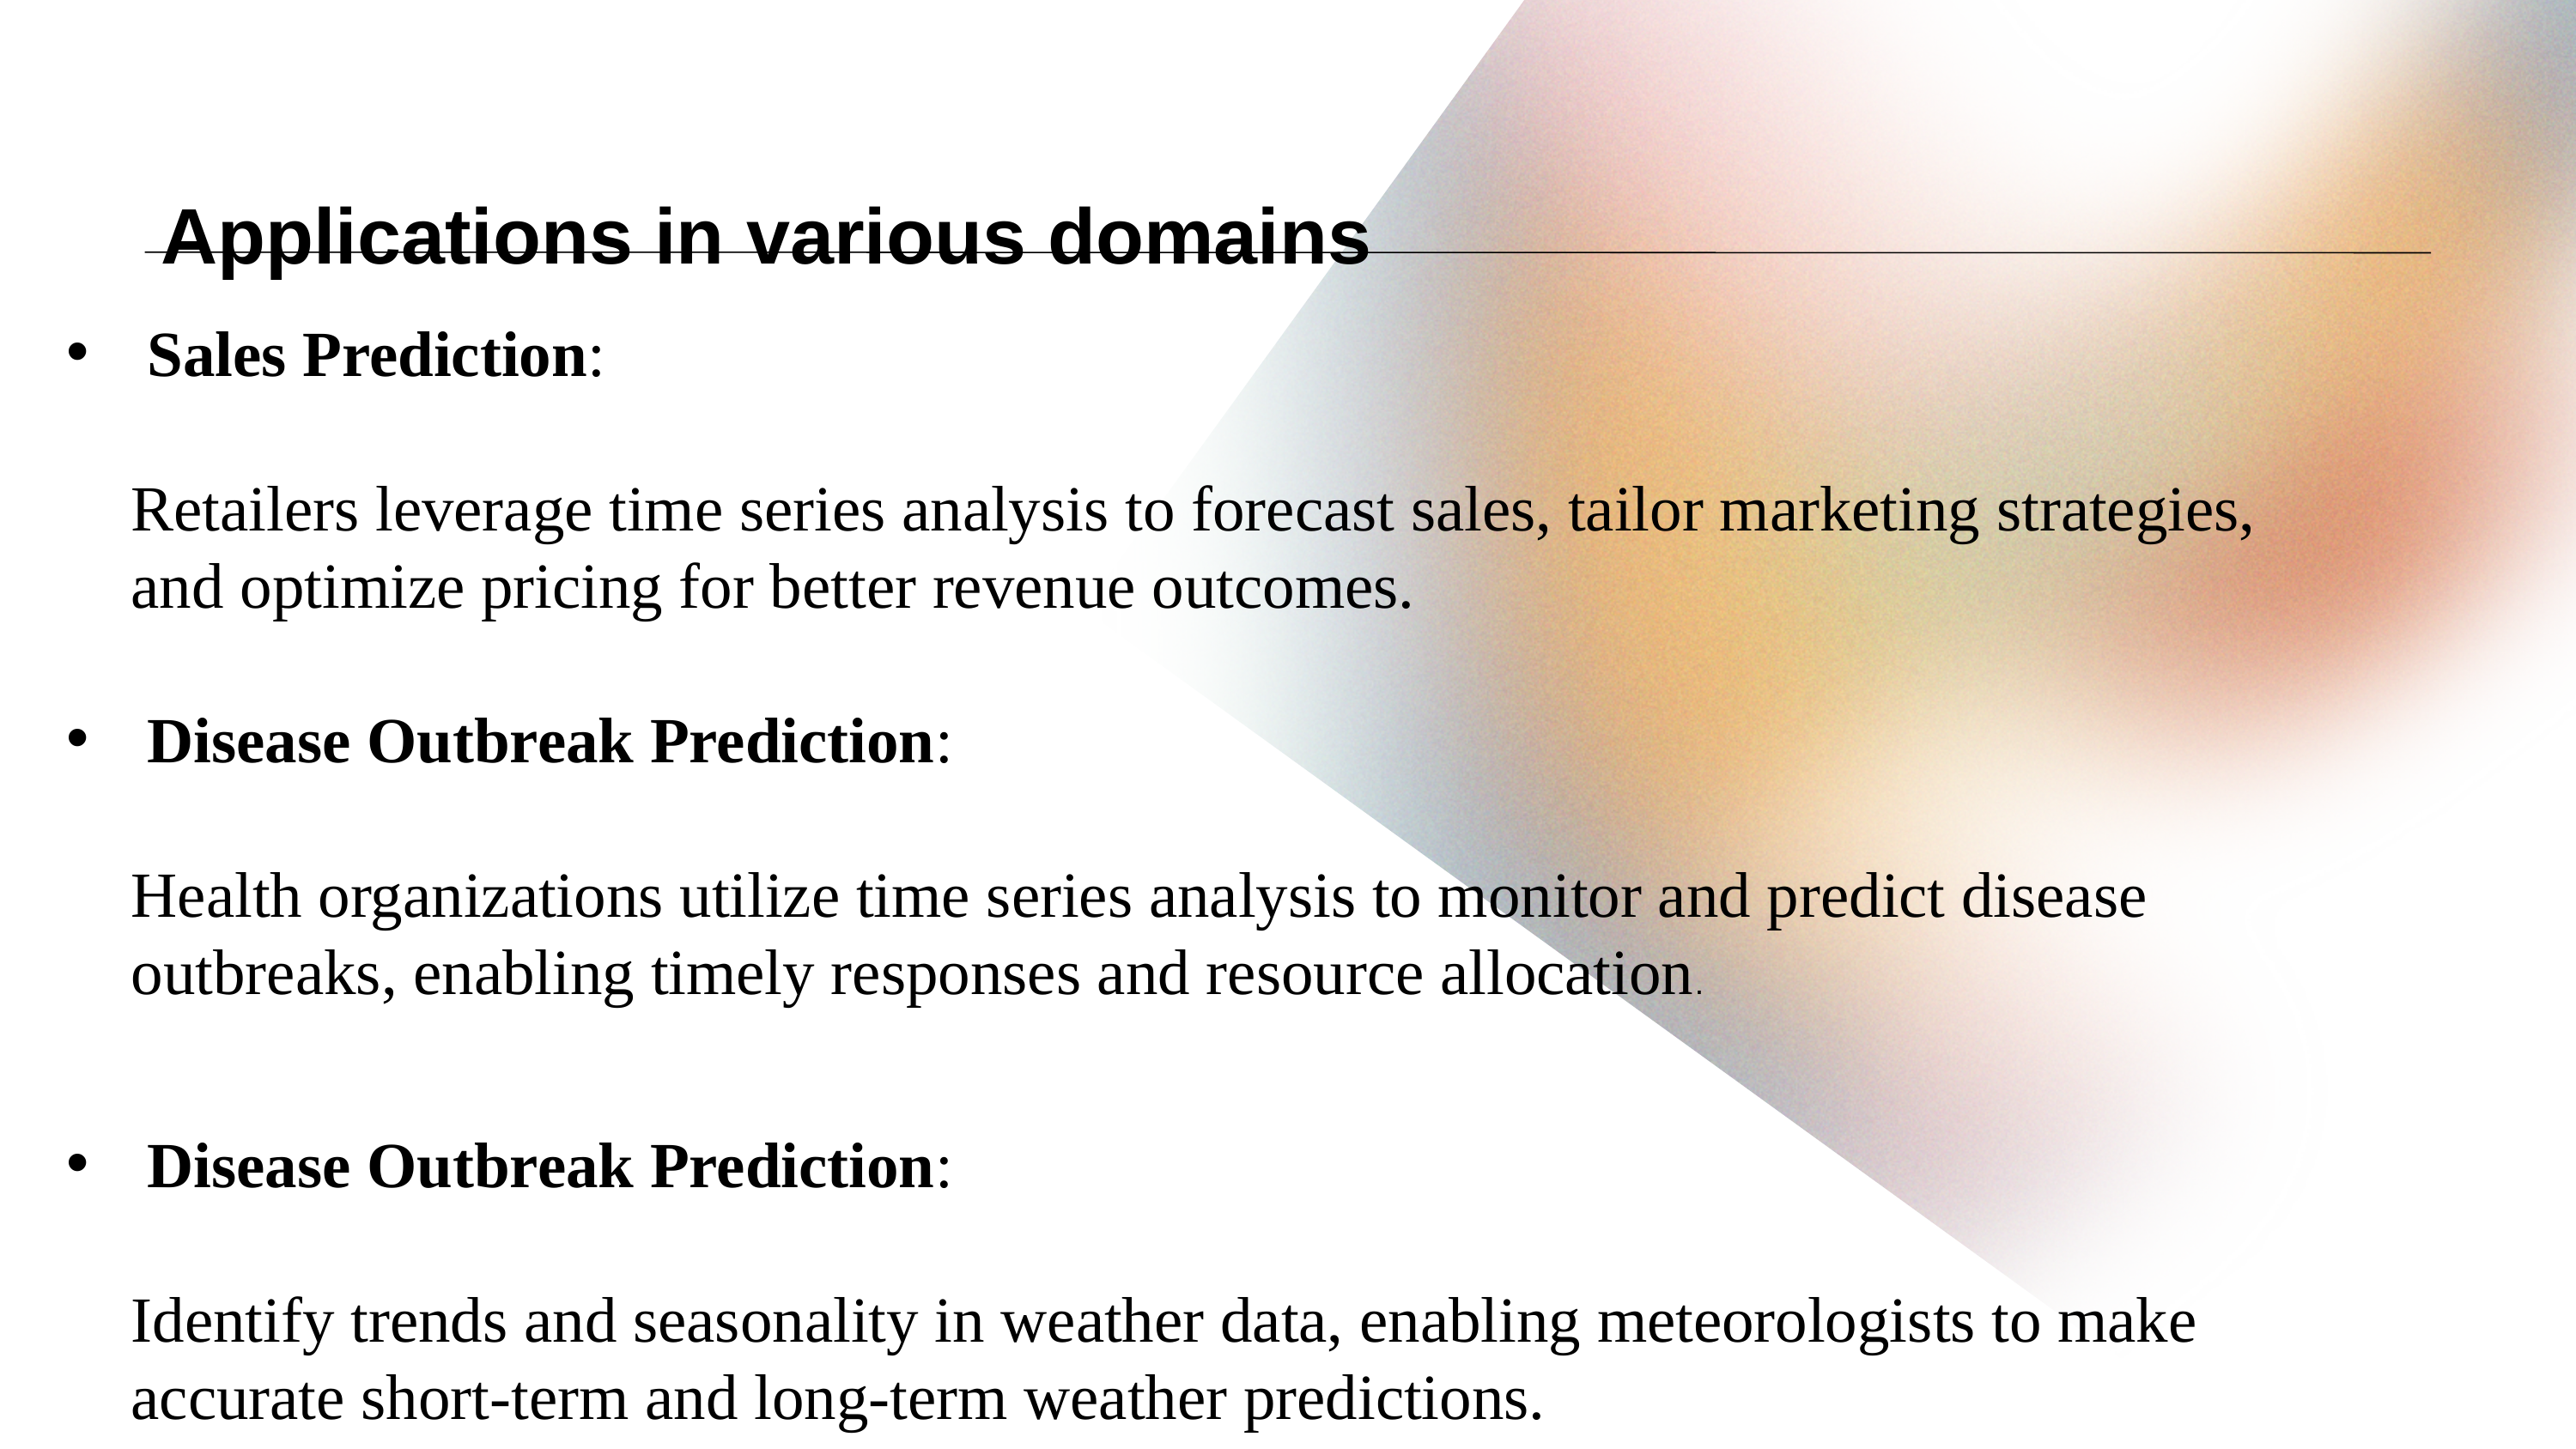

Applications in various domains

Sales Prediction:

Retailers leverage time series analysis to forecast sales, tailor marketing strategies, and optimize pricing for better revenue outcomes.

Disease Outbreak Prediction:

Health organizations utilize time series analysis to monitor and predict disease outbreaks, enabling timely responses and resource allocation.

Disease Outbreak Prediction:

Identify trends and seasonality in weather data, enabling meteorologists to make accurate short-term and long-term weather predictions.